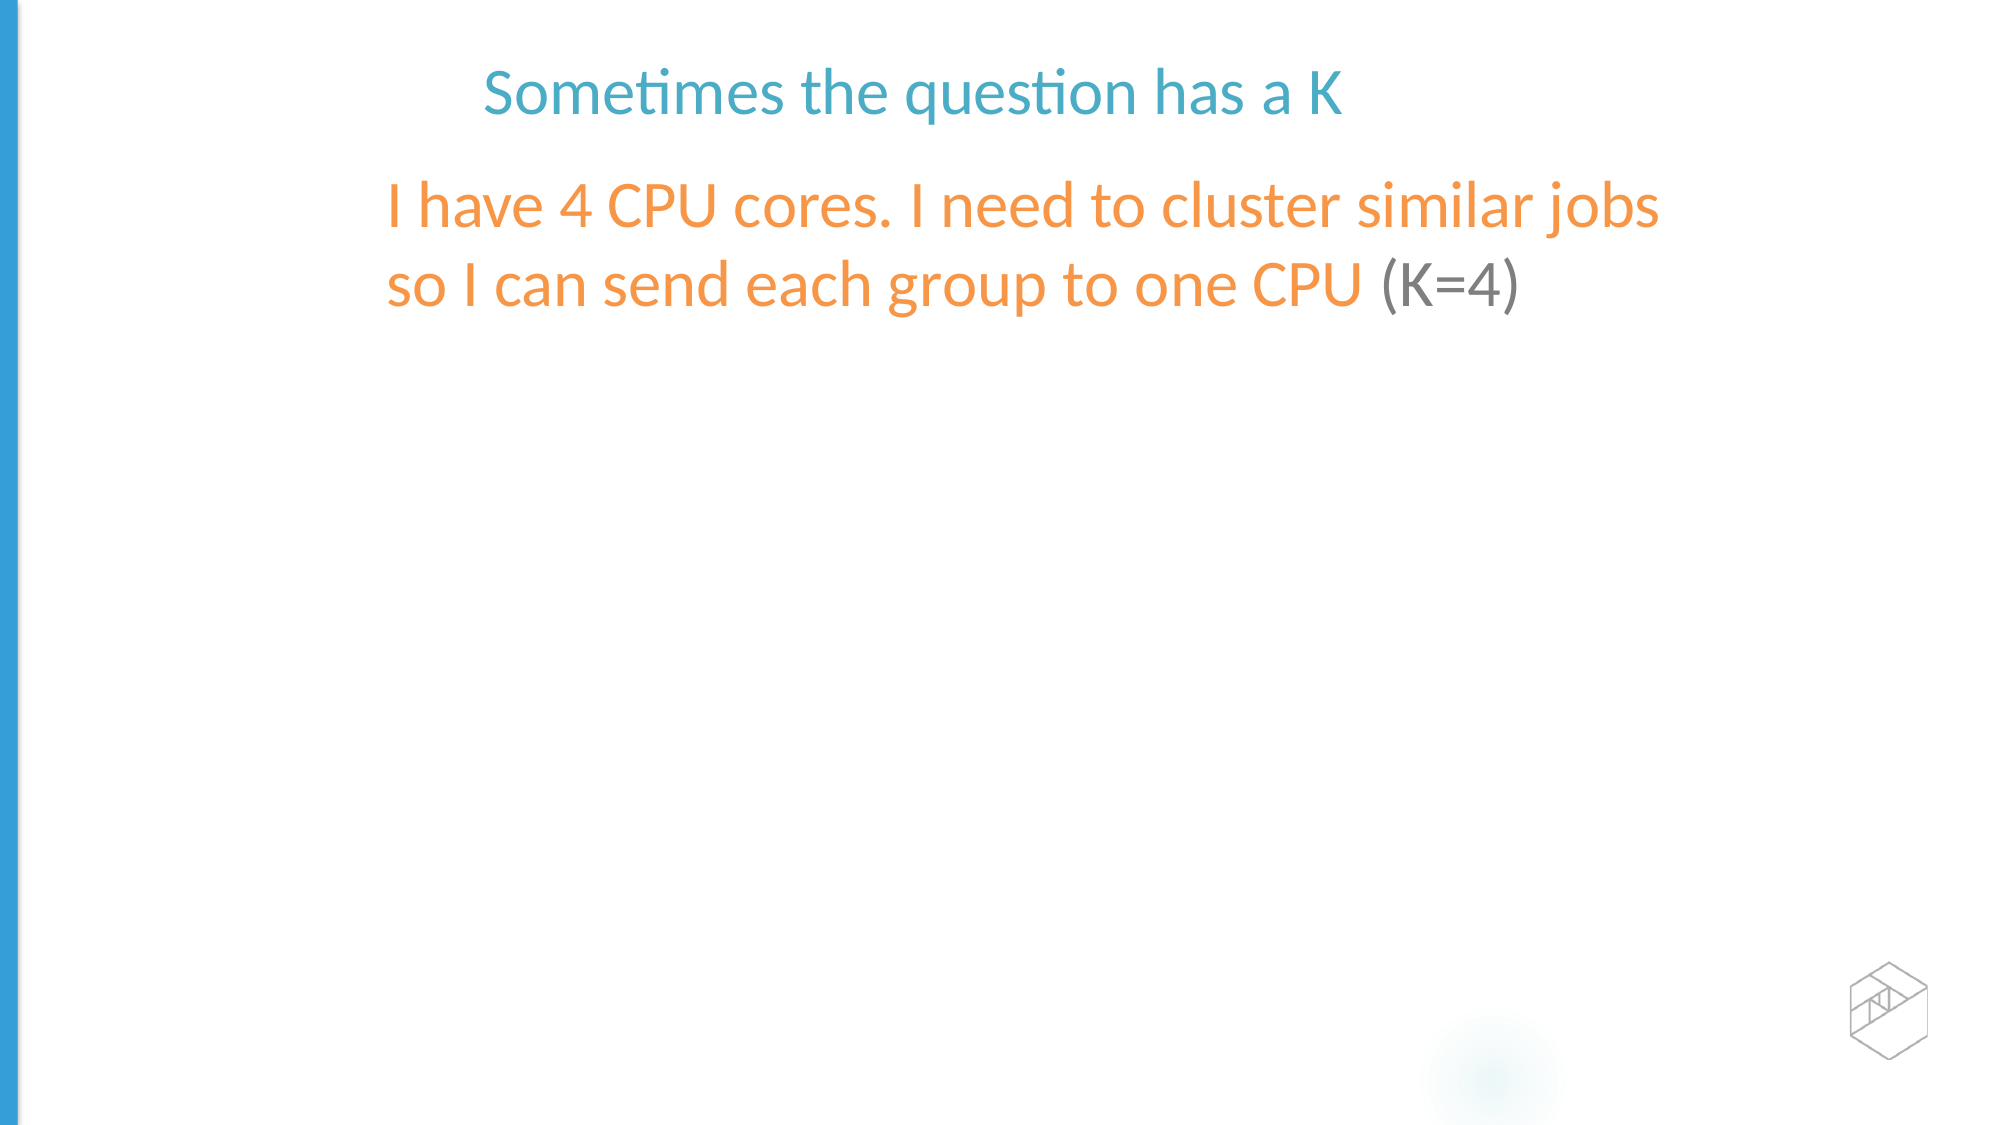

Sometimes the question has a K

I have 4 CPU cores. I need to cluster similar jobs so I can send each group to one CPU (K=4)